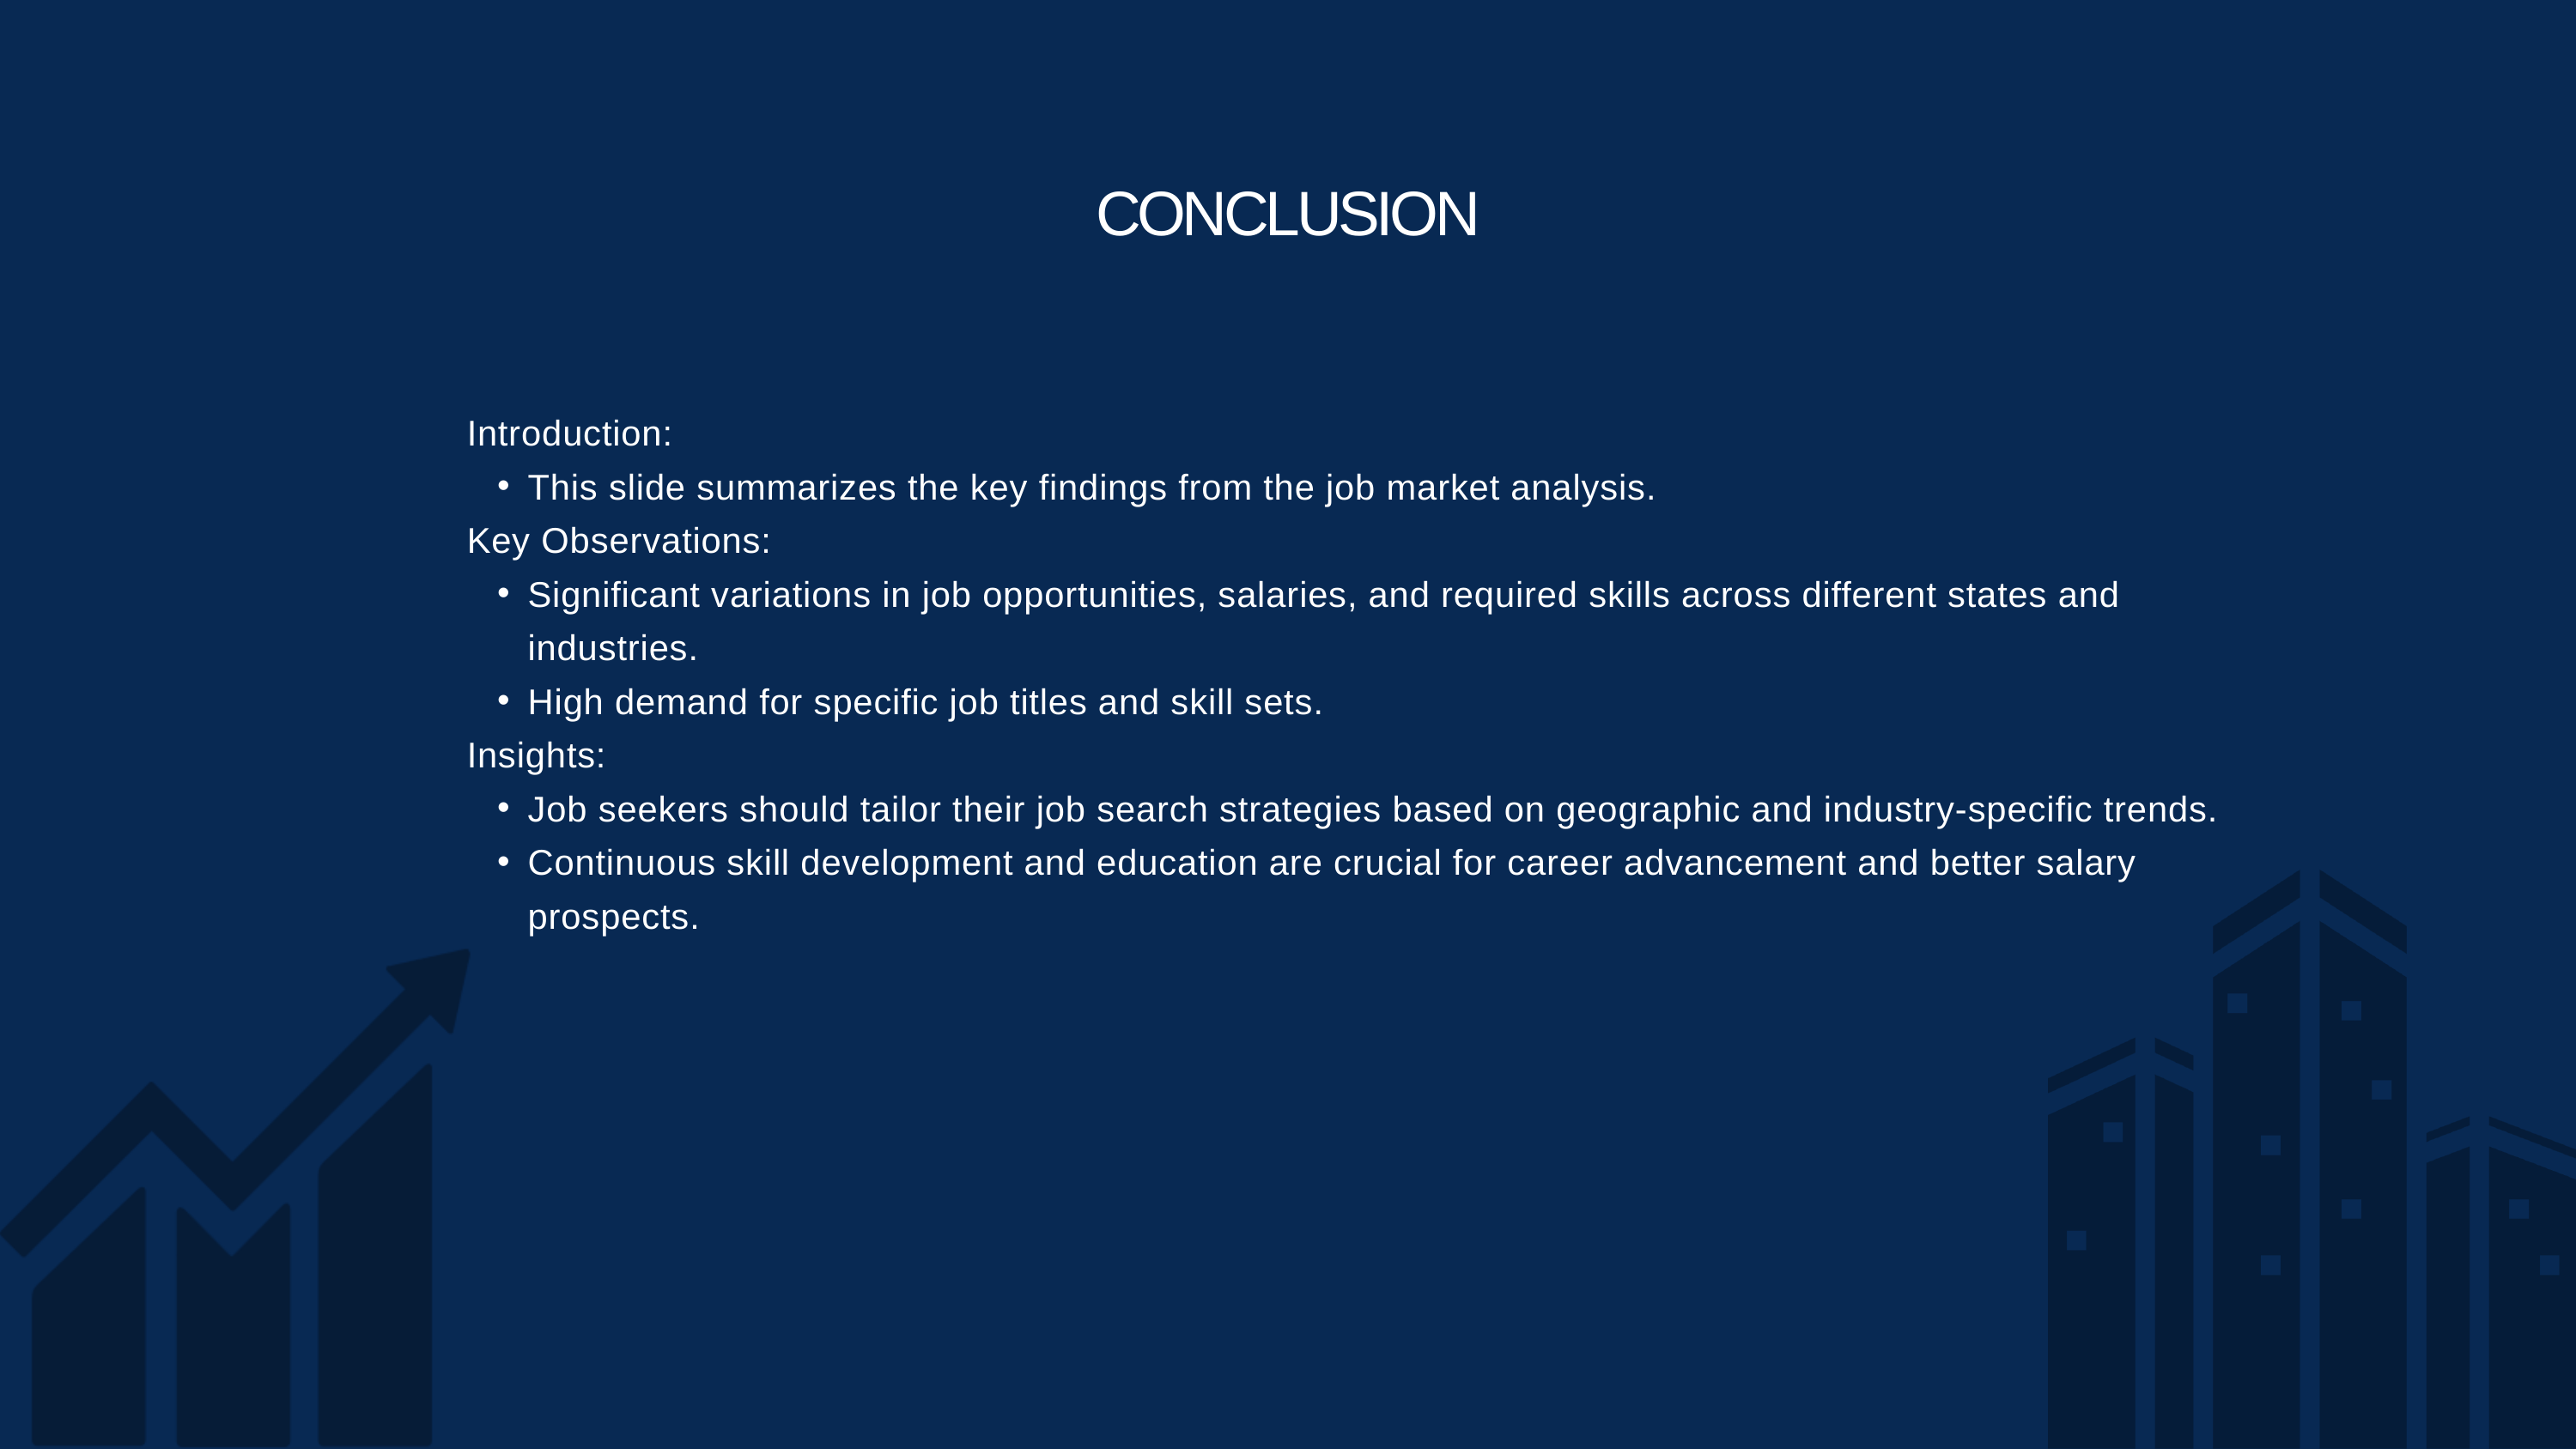

CONCLUSION

Introduction:
This slide summarizes the key findings from the job market analysis.
Key Observations:
Significant variations in job opportunities, salaries, and required skills across different states and industries.
High demand for specific job titles and skill sets.
Insights:
Job seekers should tailor their job search strategies based on geographic and industry-specific trends.
Continuous skill development and education are crucial for career advancement and better salary prospects.